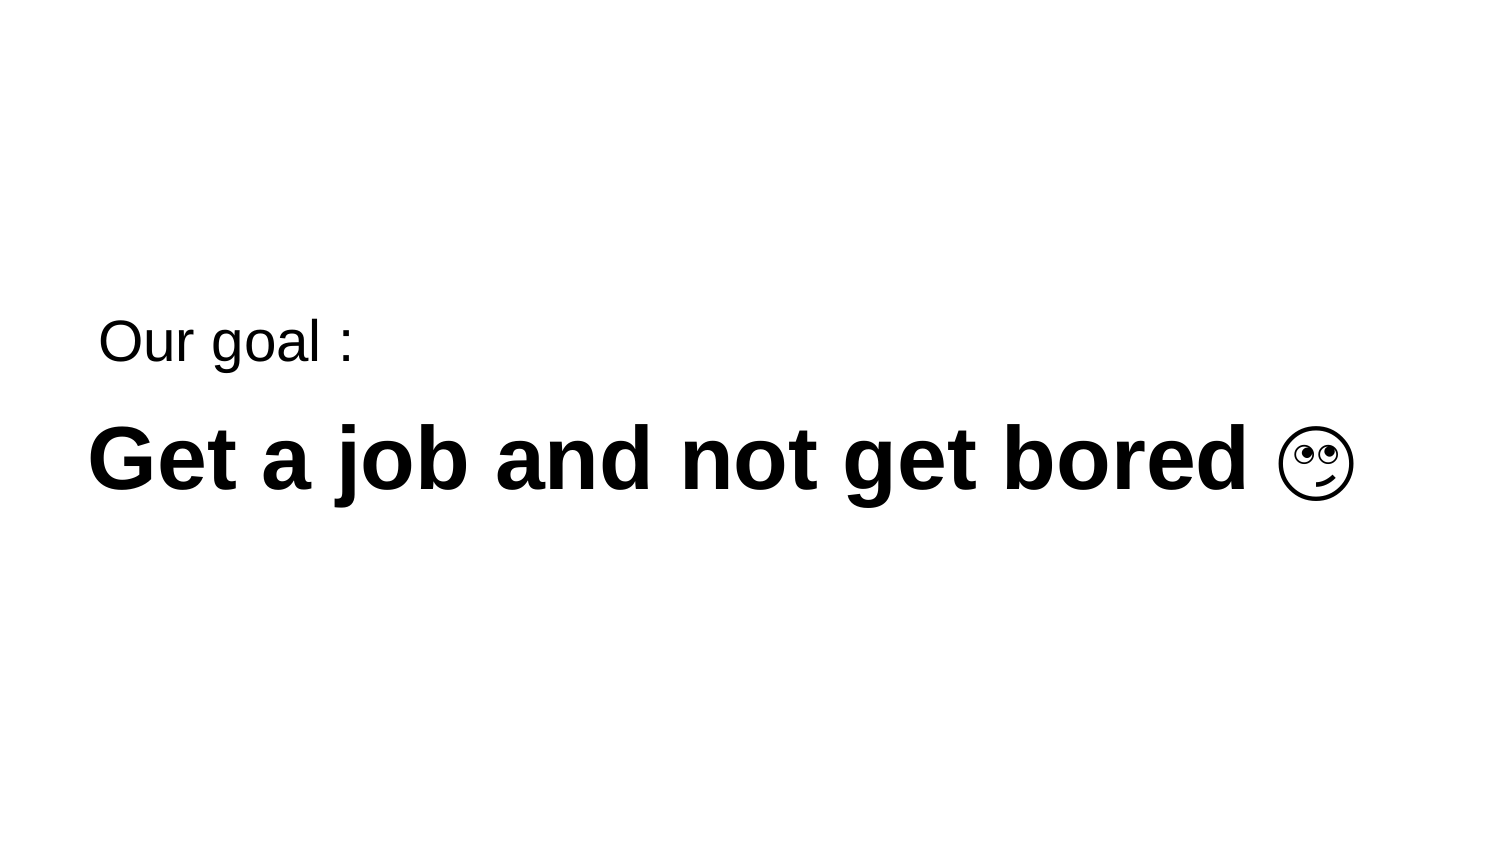

Our goal :
Get a job and not get bored 🙄